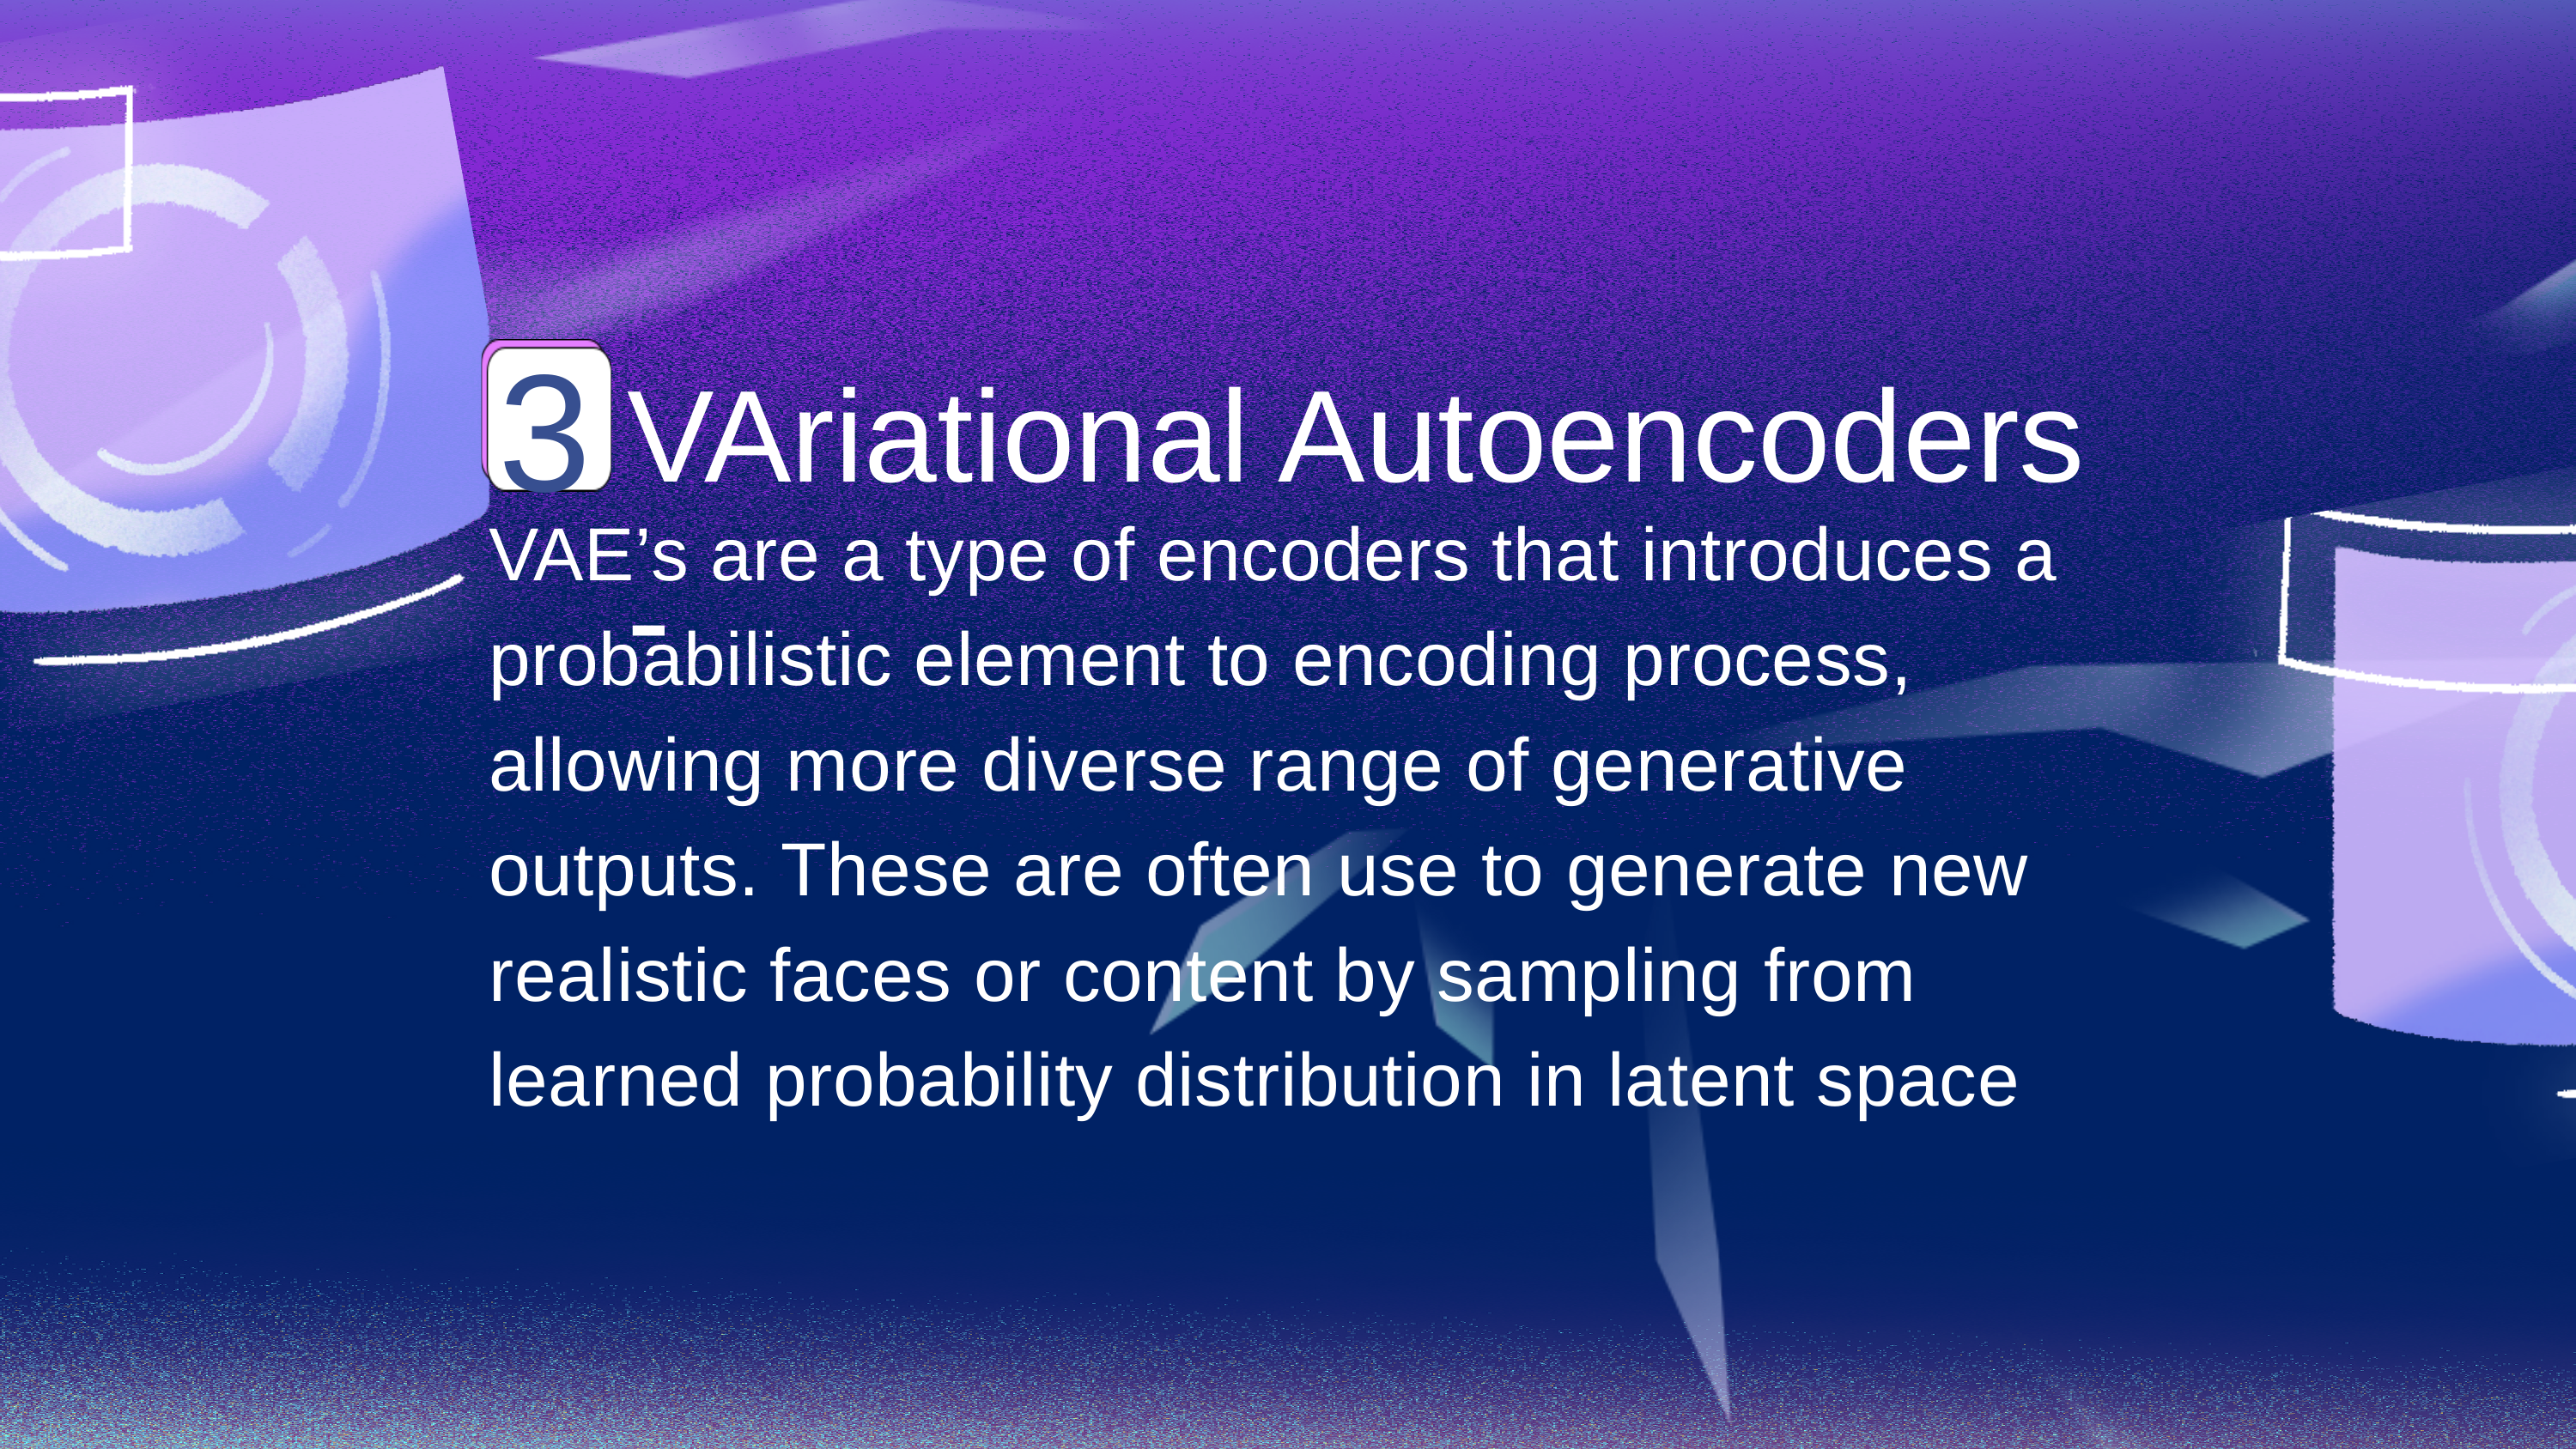

3

VAriational Autoencoders -

VAE’s are a type of encoders that introduces a probabilistic element to encoding process, allowing more diverse range of generative outputs. These are often use to generate new realistic faces or content by sampling from learned probability distribution in latent space